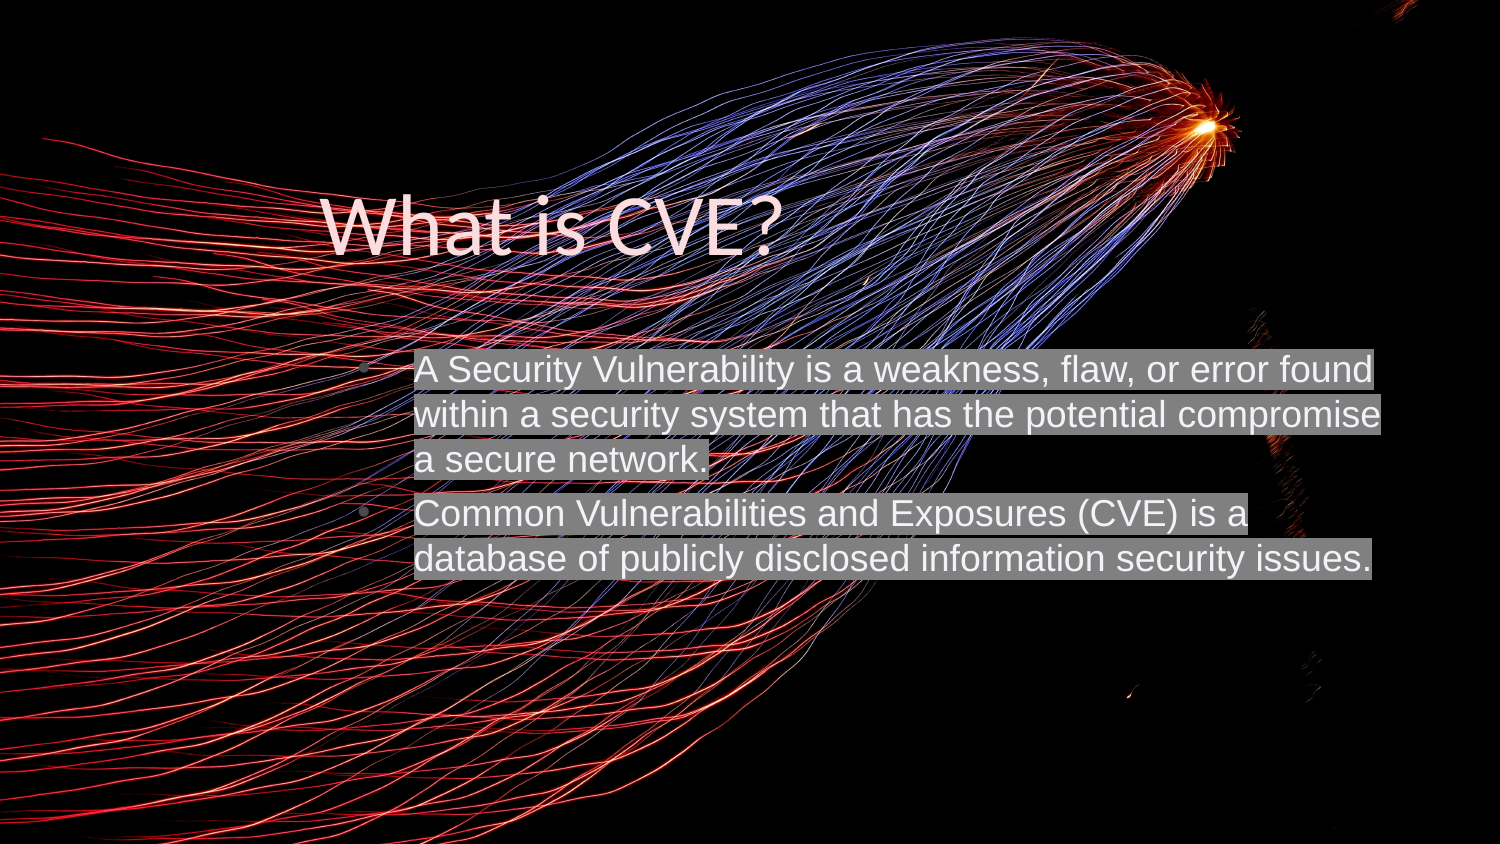

# What is CVE?
A Security Vulnerability is a weakness, flaw, or error found within a security system that has the potential compromise a secure network.
Common Vulnerabilities and Exposures (CVE) is a database of publicly disclosed information security issues.